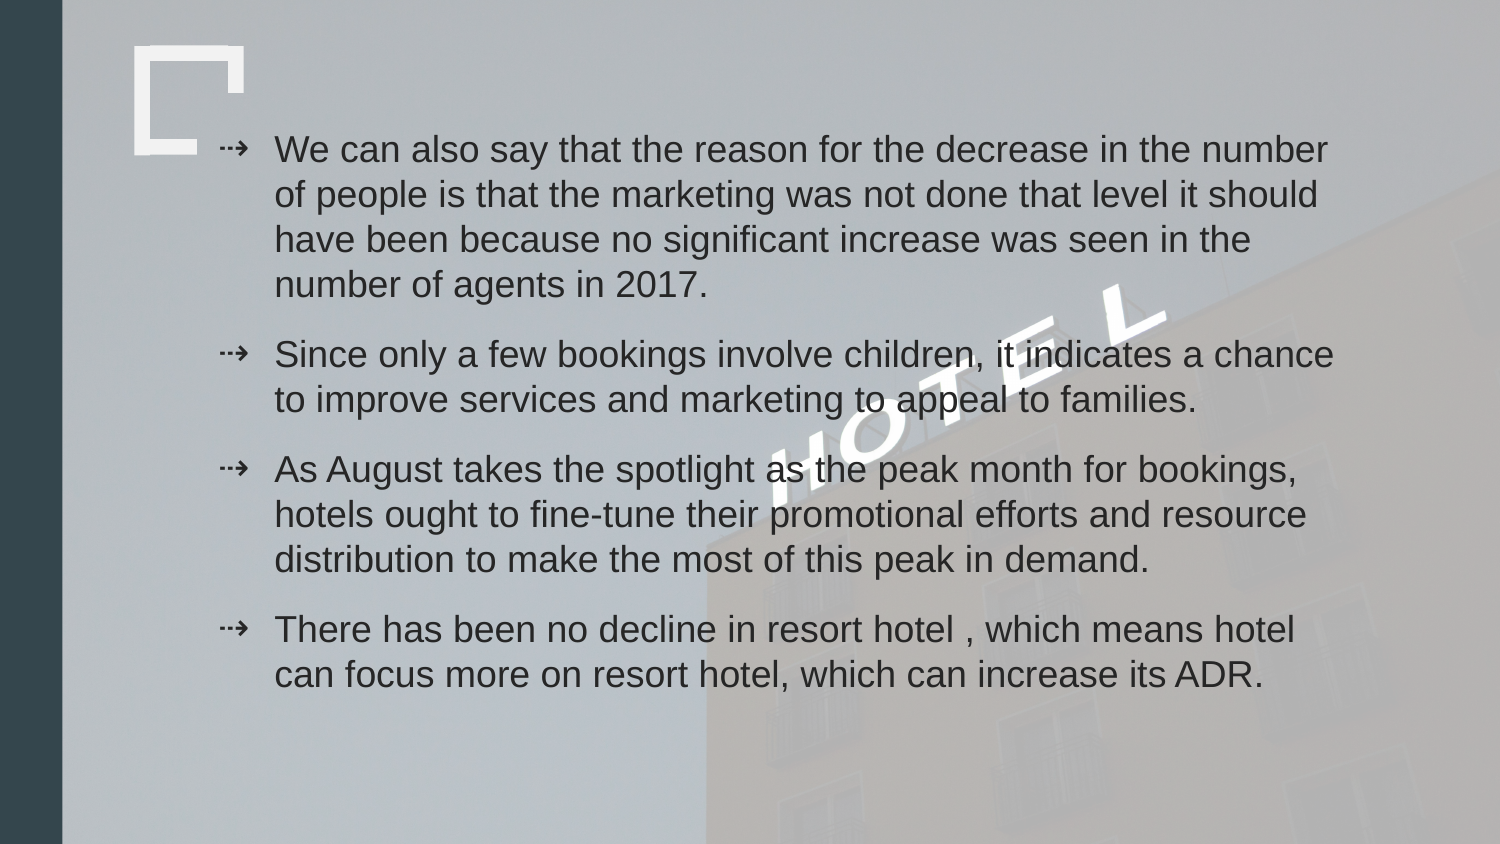

We can also say that the reason for the decrease in the number of people is that the marketing was not done that level it should have been because no significant increase was seen in the number of agents in 2017.
Since only a few bookings involve children, it indicates a chance to improve services and marketing to appeal to families.
As August takes the spotlight as the peak month for bookings, hotels ought to fine-tune their promotional efforts and resource distribution to make the most of this peak in demand.
There has been no decline in resort hotel , which means hotel can focus more on resort hotel, which can increase its ADR.